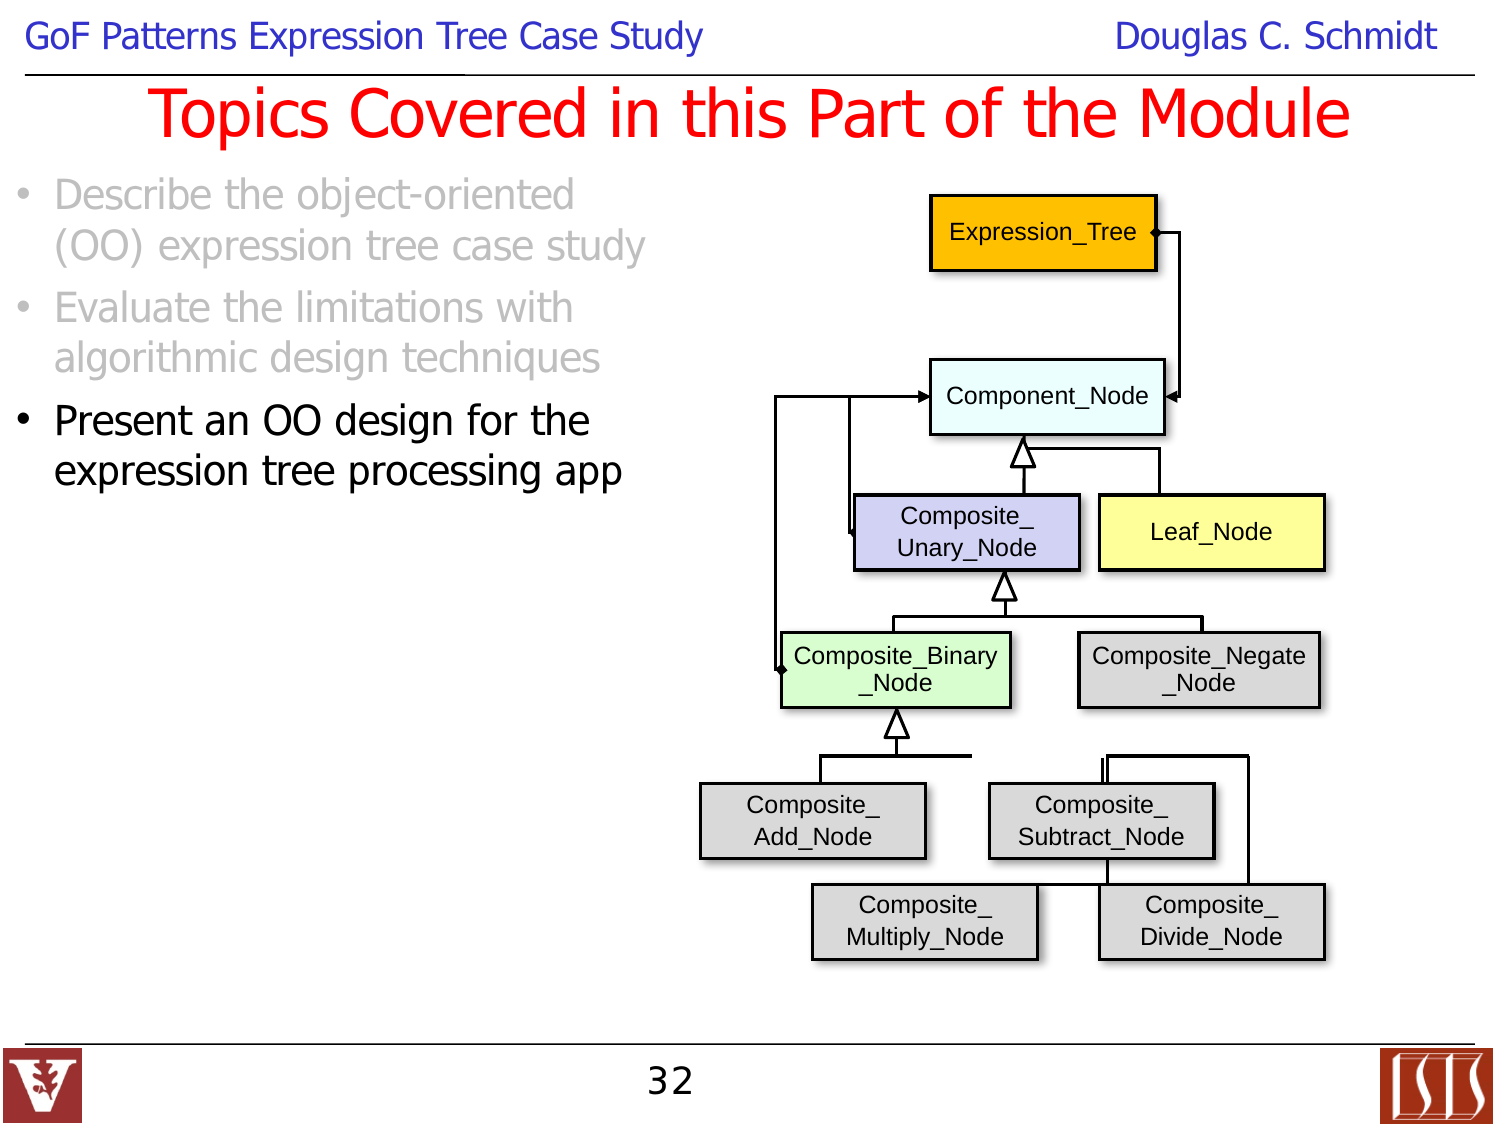

# Topics Covered in this Part of the Module
Describe the object-oriented (OO) expression tree case study
Evaluate the limitations with algorithmic design techniques
Present an OO design for the expression tree processing app

Expression_Tree
Component_Node

Composite_
Unary_Node
Leaf_Node

Composite_Binary
_Node
Composite_Negate
_Node

Composite_
Add_Node
Composite_
Subtract_Node
Composite_
Multiply_Node
Composite_
Divide_Node